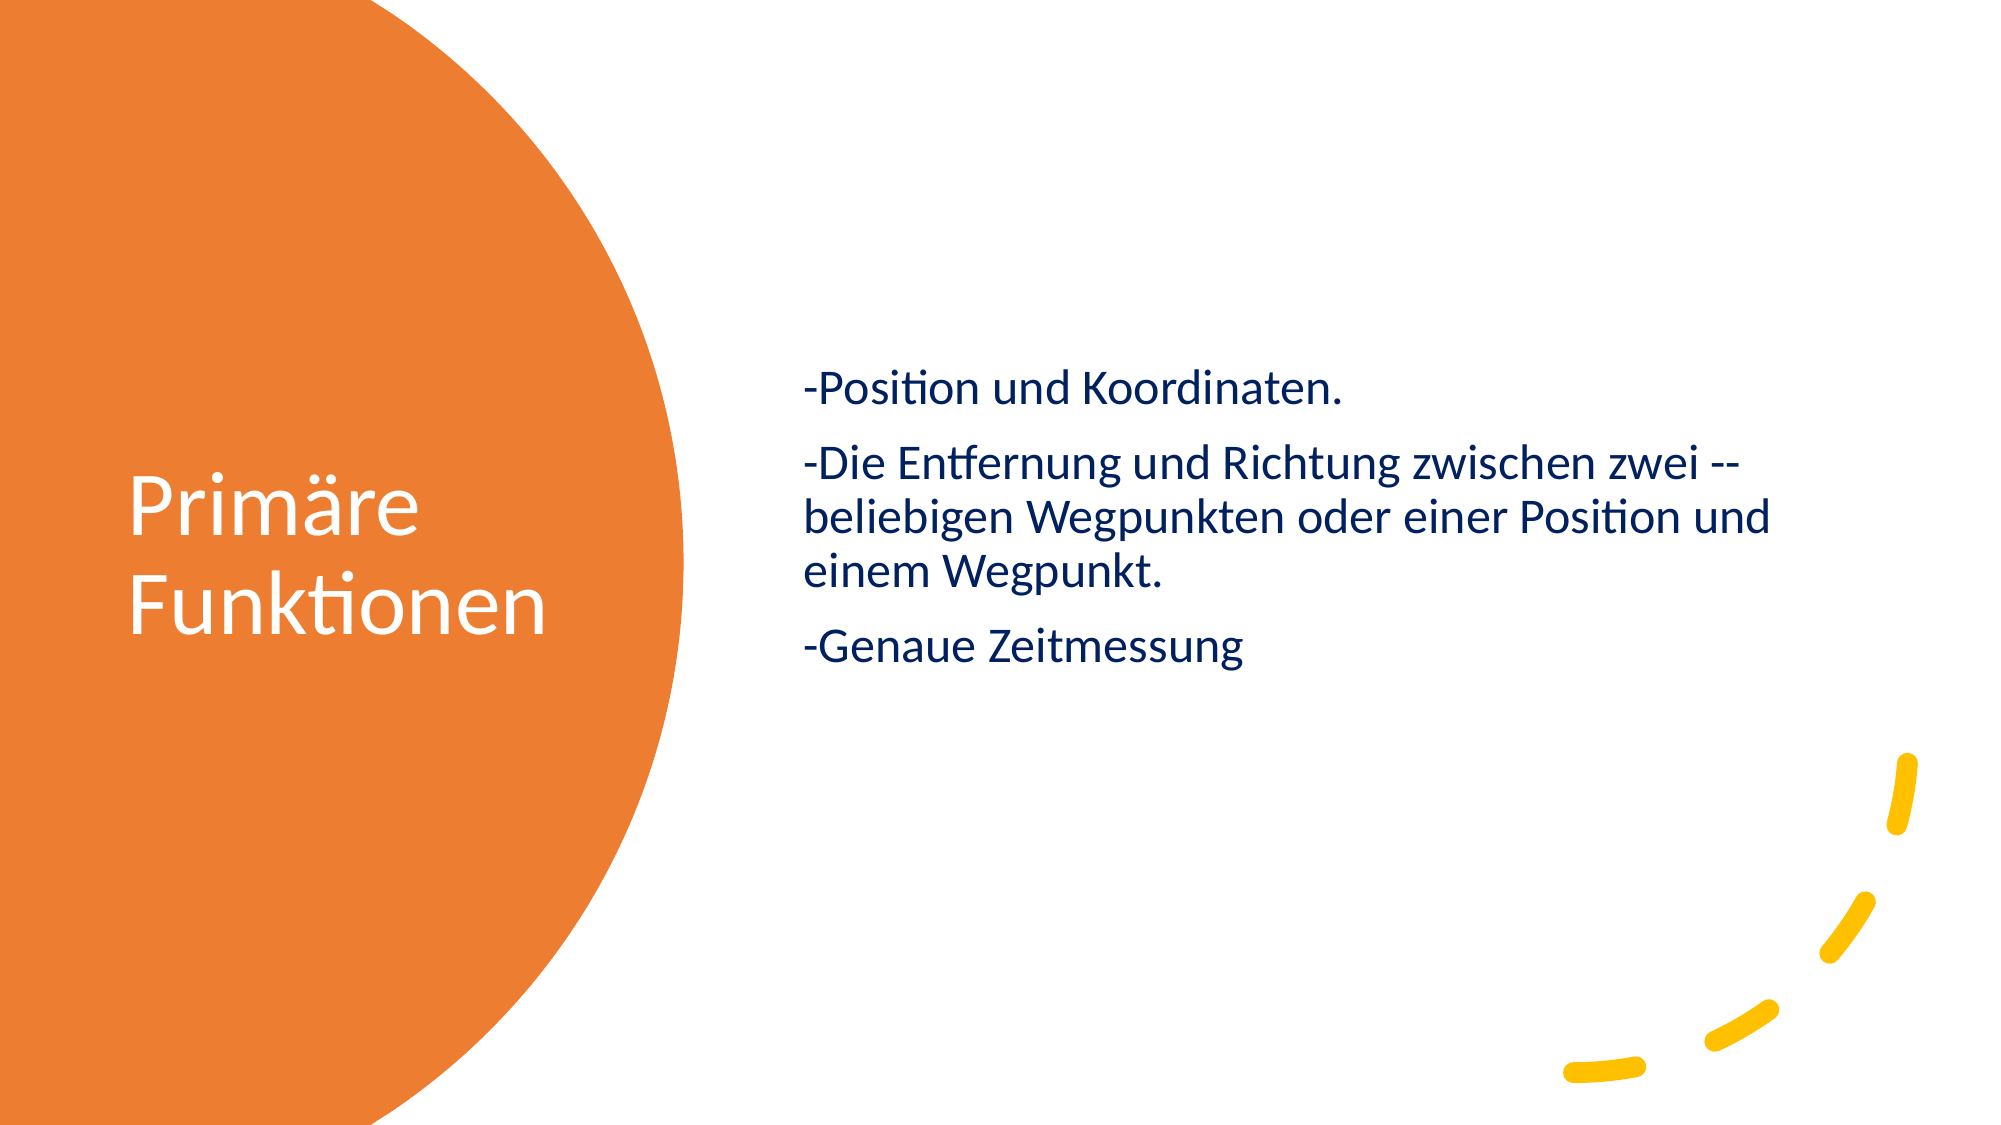

-Position und Koordinaten.
-Die Entfernung und Richtung zwischen zwei --beliebigen Wegpunkten oder einer Position und einem Wegpunkt.
-Genaue Zeitmessung
Primäre Funktionen